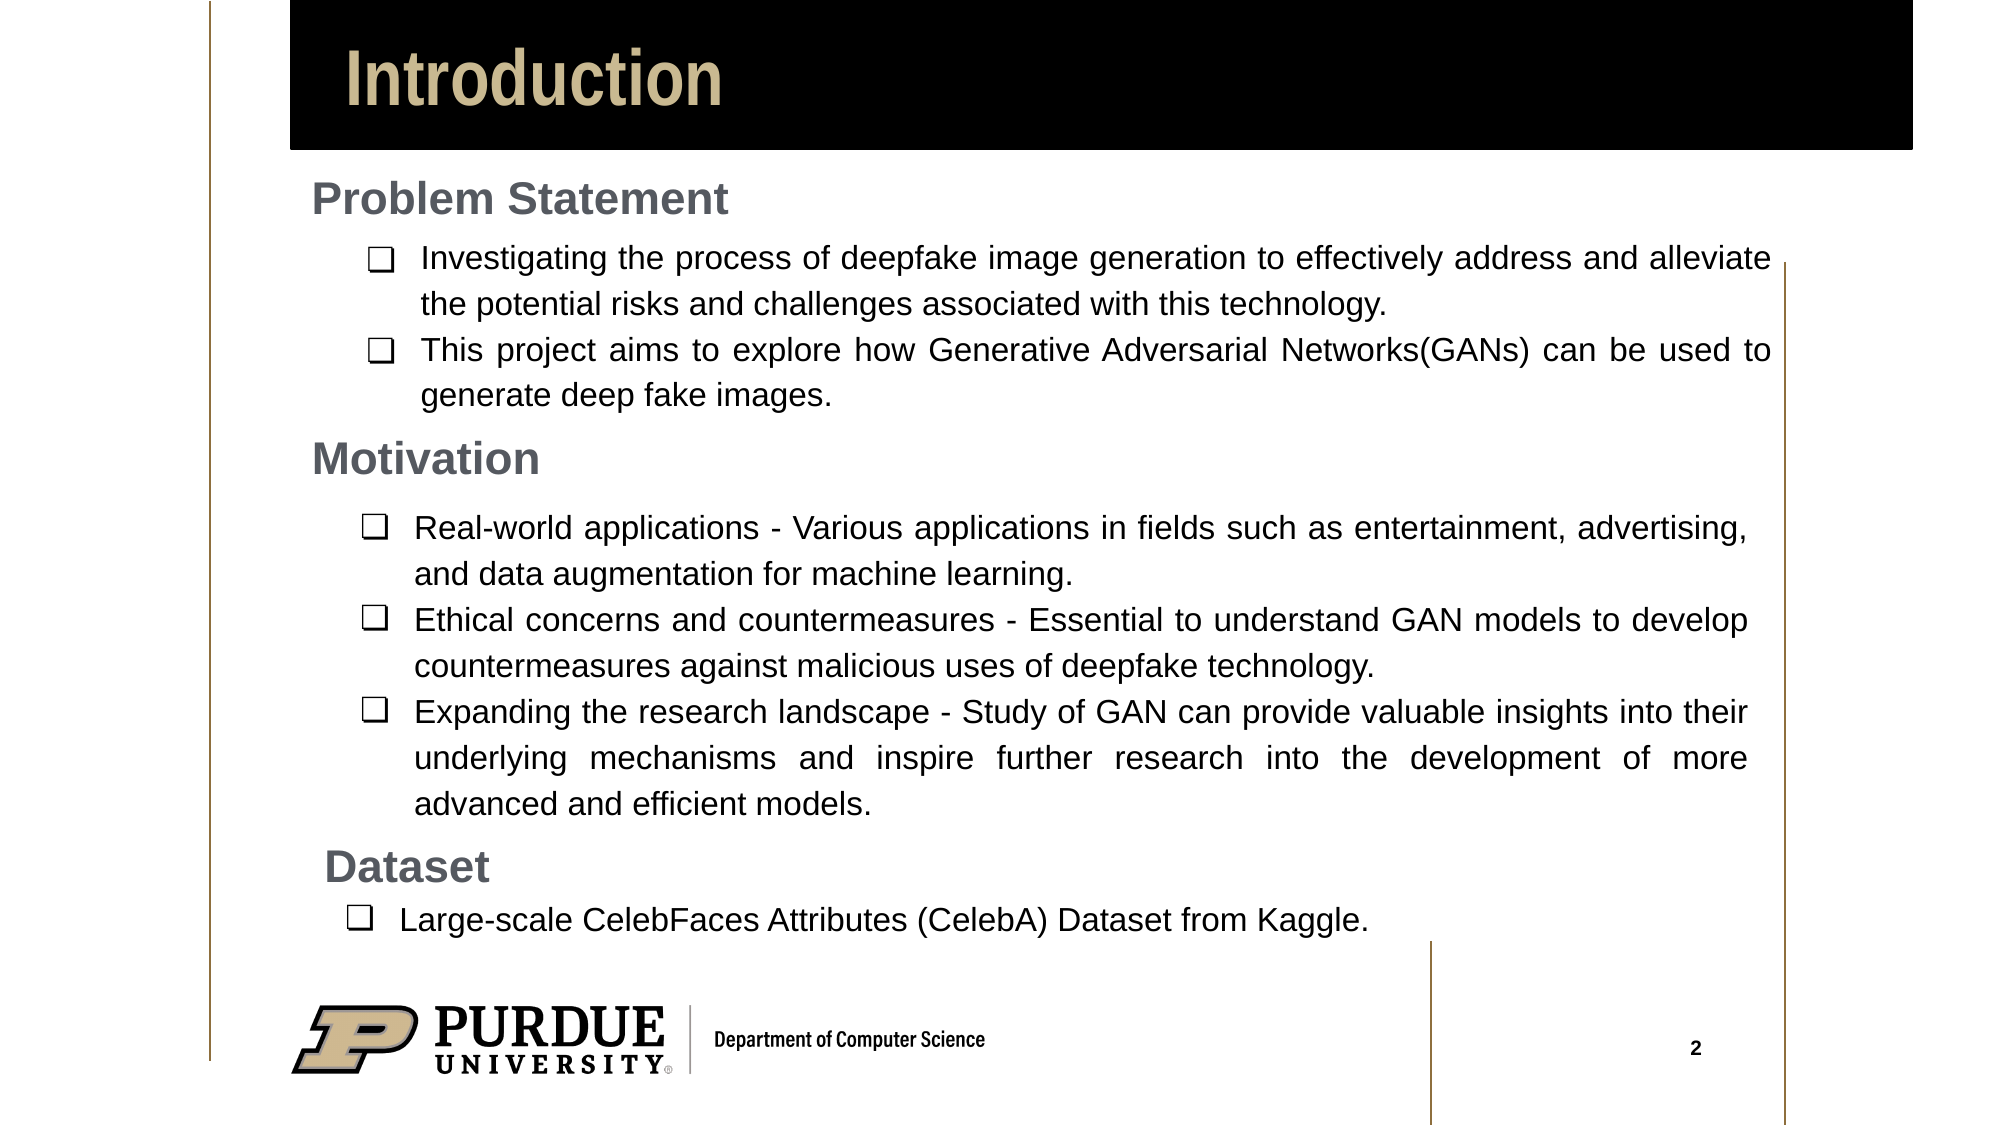

# Introduction
Problem Statement
Investigating the process of deepfake image generation to effectively address and alleviate the potential risks and challenges associated with this technology.
This project aims to explore how Generative Adversarial Networks(GANs) can be used to generate deep fake images.

Motivation

Real-world applications - Various applications in fields such as entertainment, advertising, and data augmentation for machine learning.
Ethical concerns and countermeasures - Essential to understand GAN models to develop countermeasures against malicious uses of deepfake technology.
Expanding the research landscape - Study of GAN can provide valuable insights into their underlying mechanisms and inspire further research into the development of more advanced and efficient models.
Dataset
Large-scale CelebFaces Attributes (CelebA) Dataset from Kaggle.
2